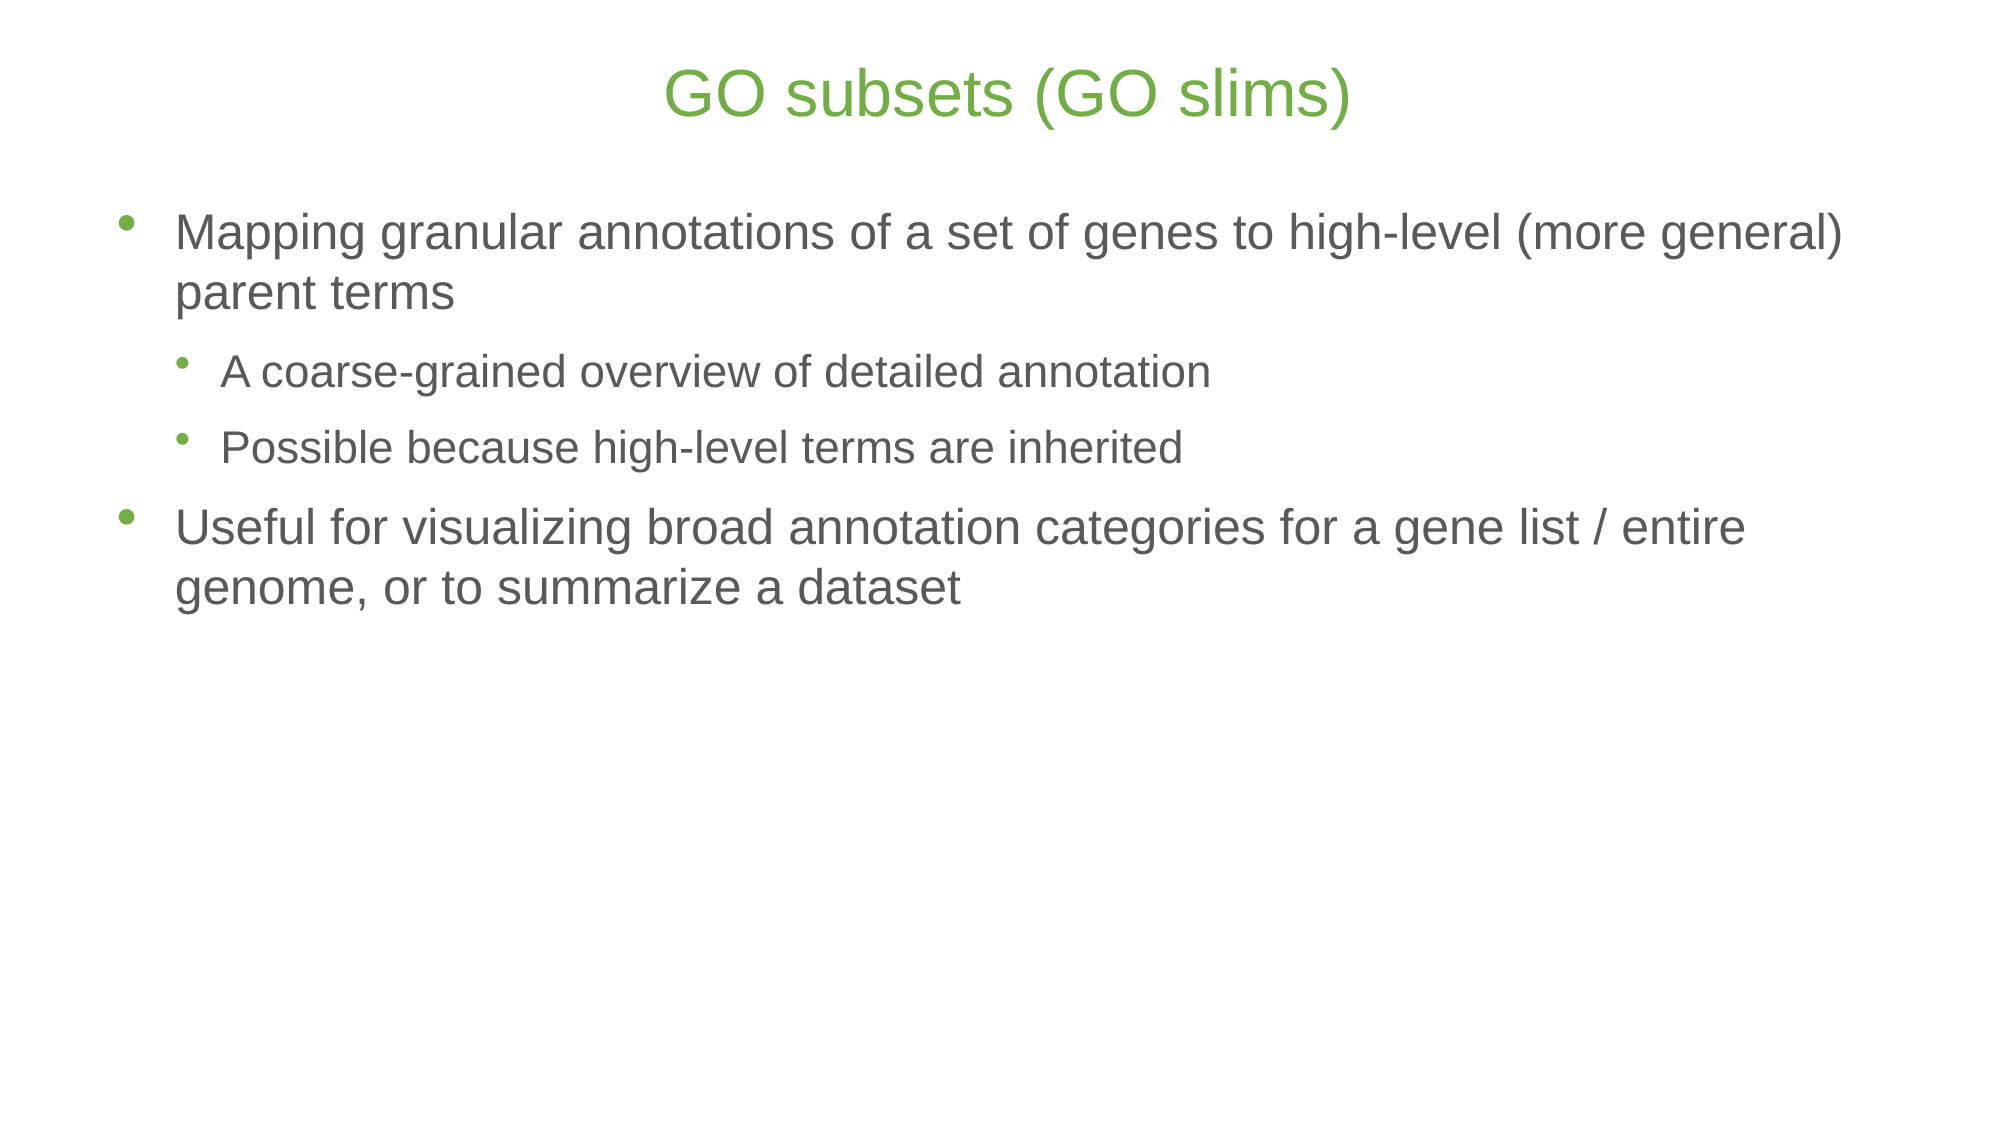

# GO subsets (GO slims)
Mapping granular annotations of a set of genes to high-level (more general) parent terms
A coarse-grained overview of detailed annotation
Possible because high-level terms are inherited
Useful for visualizing broad annotation categories for a gene list / entire genome, or to summarize a dataset